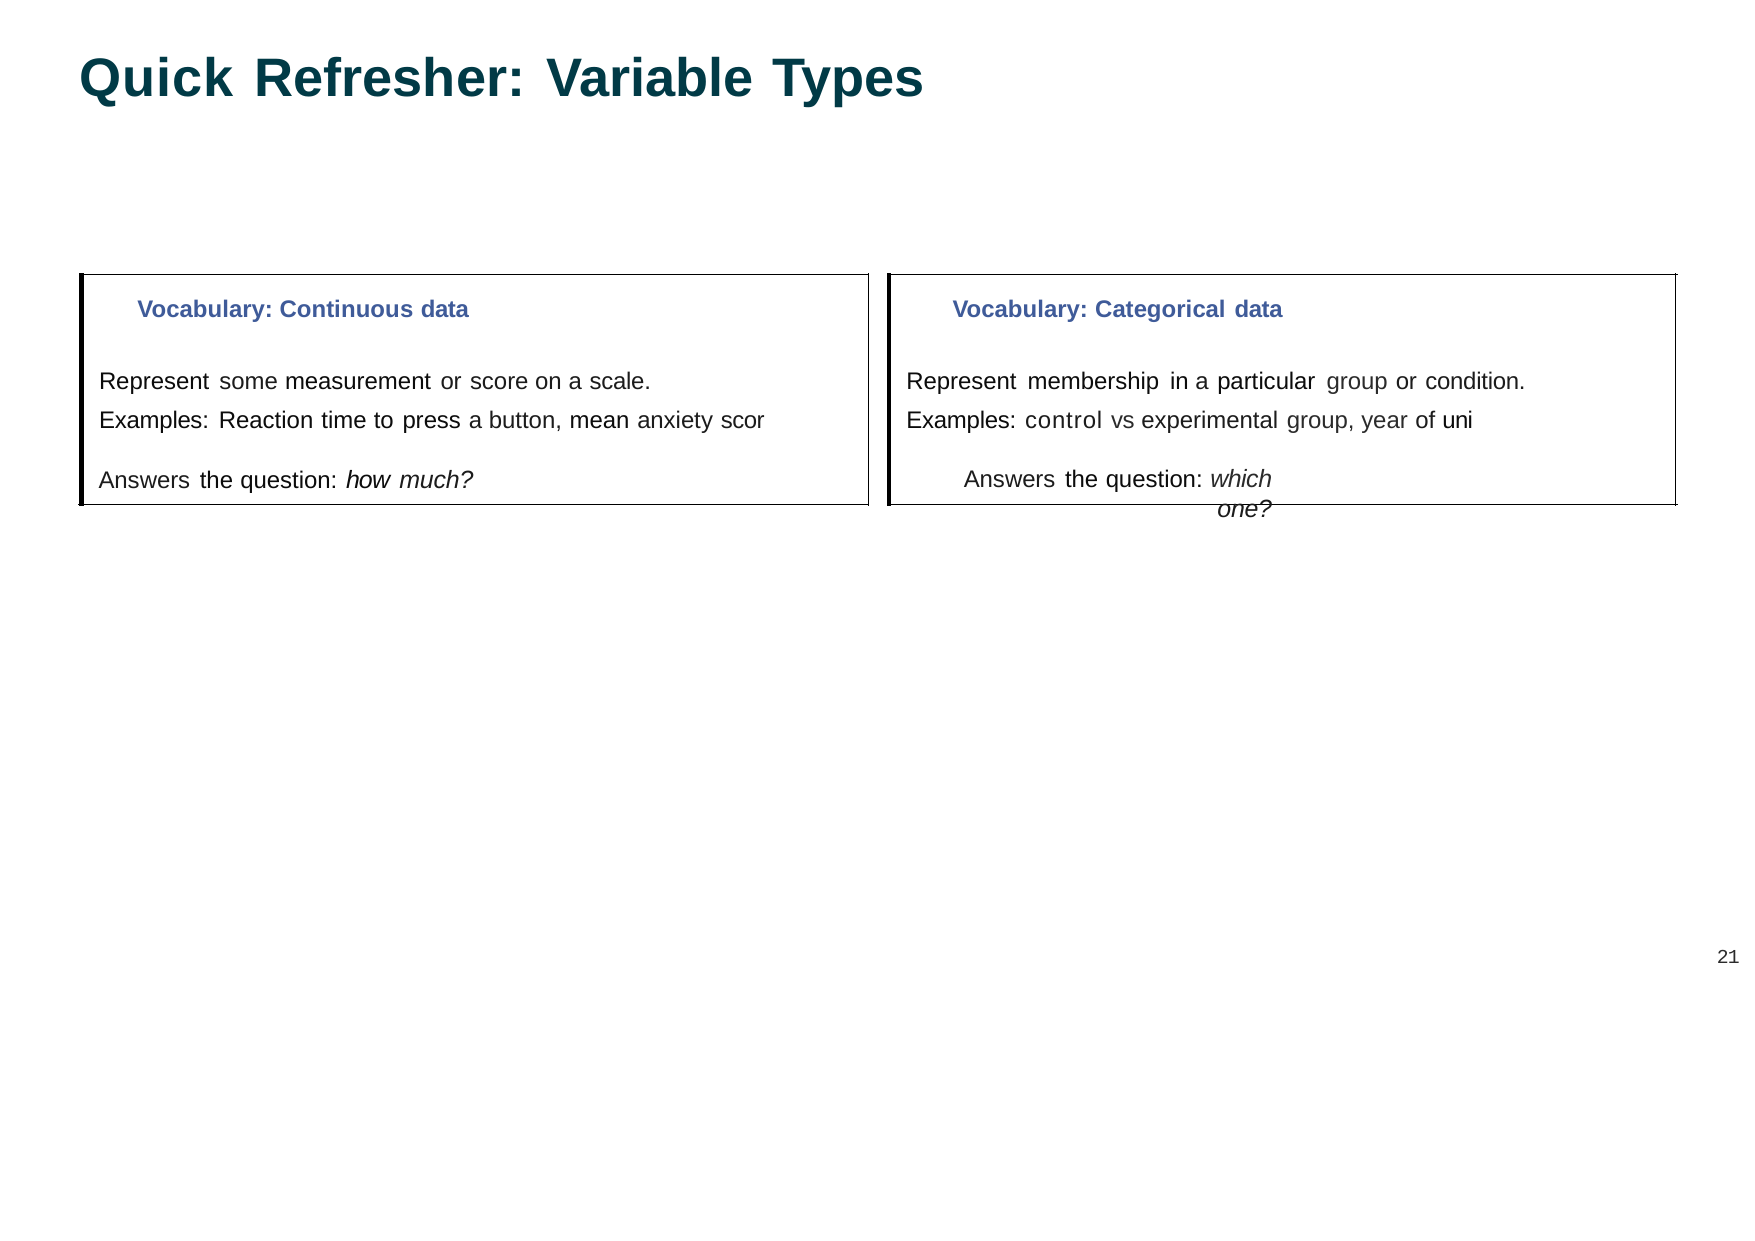

# Quick Refresher: Variable Types
Vocabulary: Continuous data

Represent some measurement or score on a scale.
Examples: Reaction time to press a button, mean anxiety scor

Answers the question: how much?
Vocabulary: Categorical data

Represent membership in a particular group or condition. Examples: control vs experimental group, year of uni

Answers the question: which one?
21